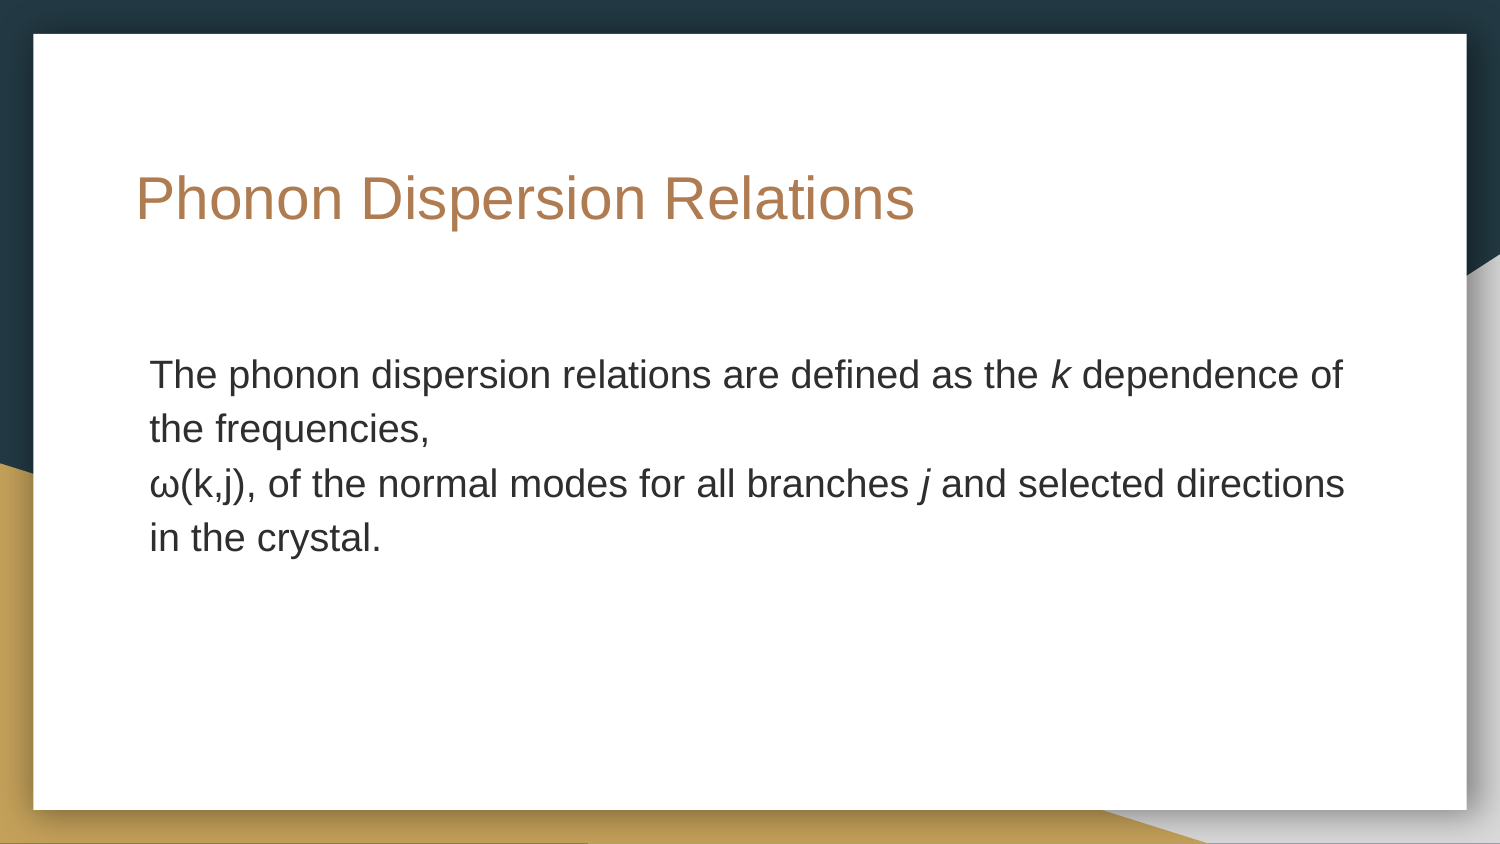

# Phonon Dispersion Relations
The phonon dispersion relations are defined as the k dependence of the frequencies,
ω(k,j), of the normal modes for all branches j and selected directions in the crystal.